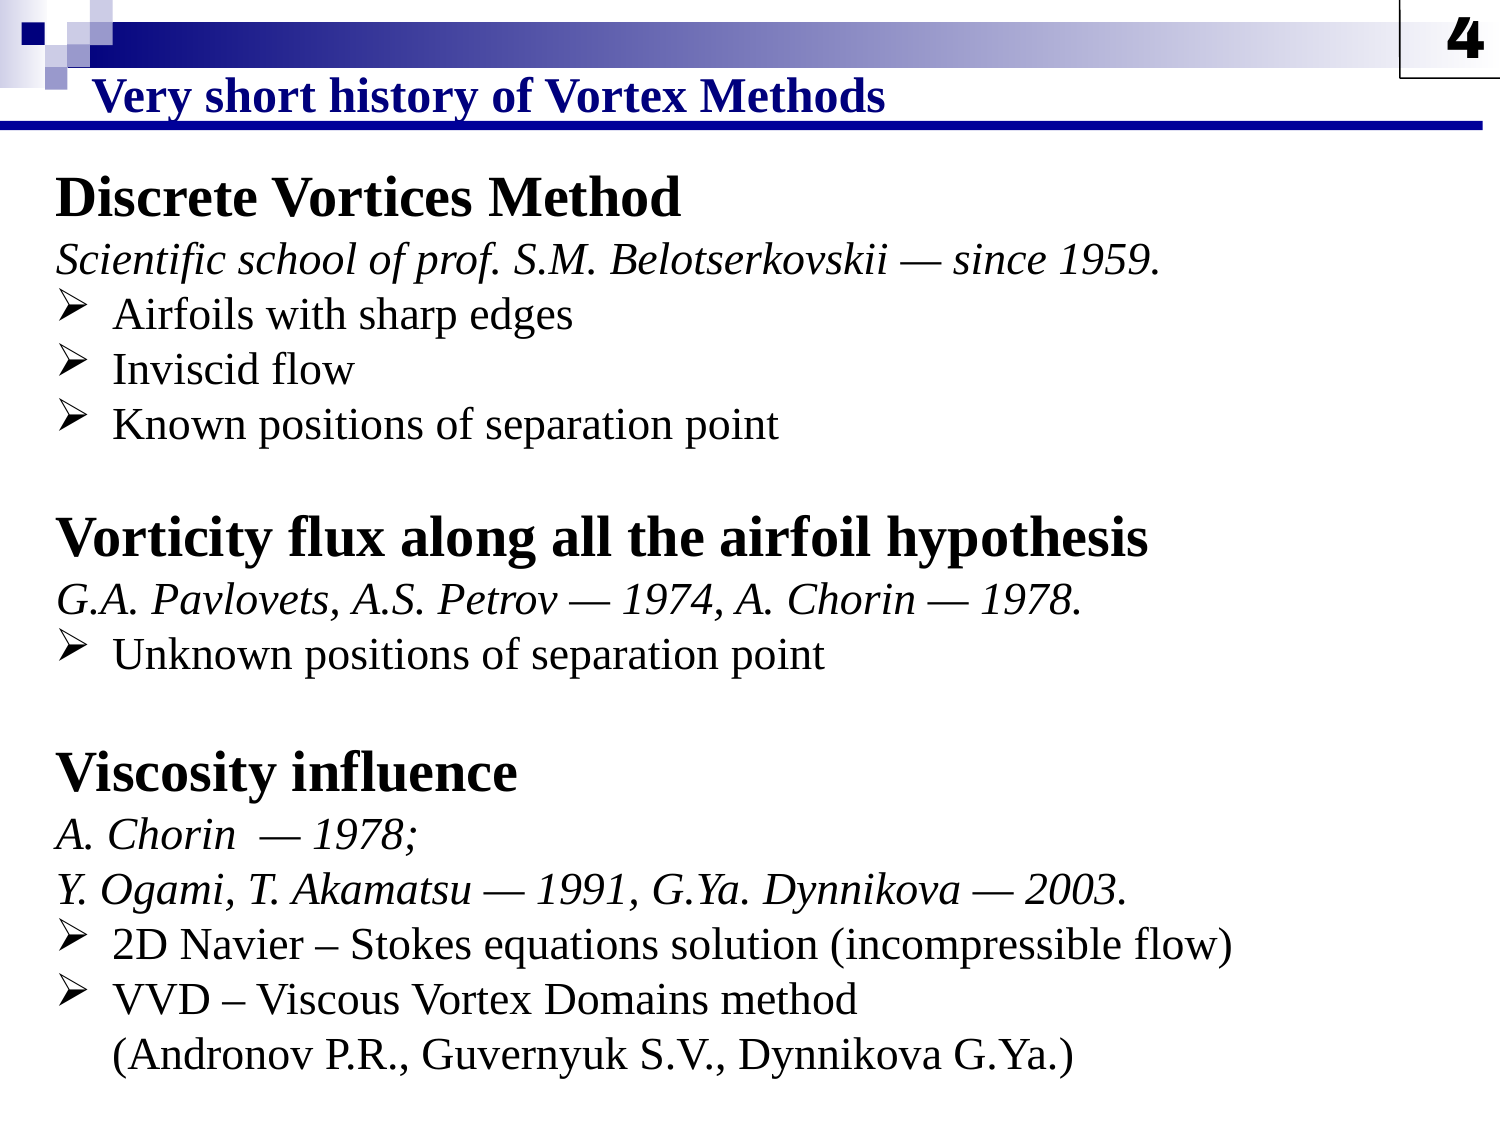

4
Very short history of Vortex Methods

Discrete Vortices Method
Scientific school of prof. S.M. Belotserkovskii — since 1959.
Airfoils with sharp edges
Inviscid flow
Known positions of separation point

Vorticity flux along all the airfoil hypothesis
G.A. Pavlovets, A.S. Petrov — 1974, A. Chorin — 1978.
Unknown positions of separation point

Viscosity influence
A. Chorin  — 1978;
Y. Ogami, T. Akamatsu — 1991, G.Ya. Dynnikova — 2003.
2D Navier – Stokes equations solution (incompressible flow)
VVD – Viscous Vortex Domains method
(Andronov P.R., Guvernyuk S.V., Dynnikova G.Ya.)